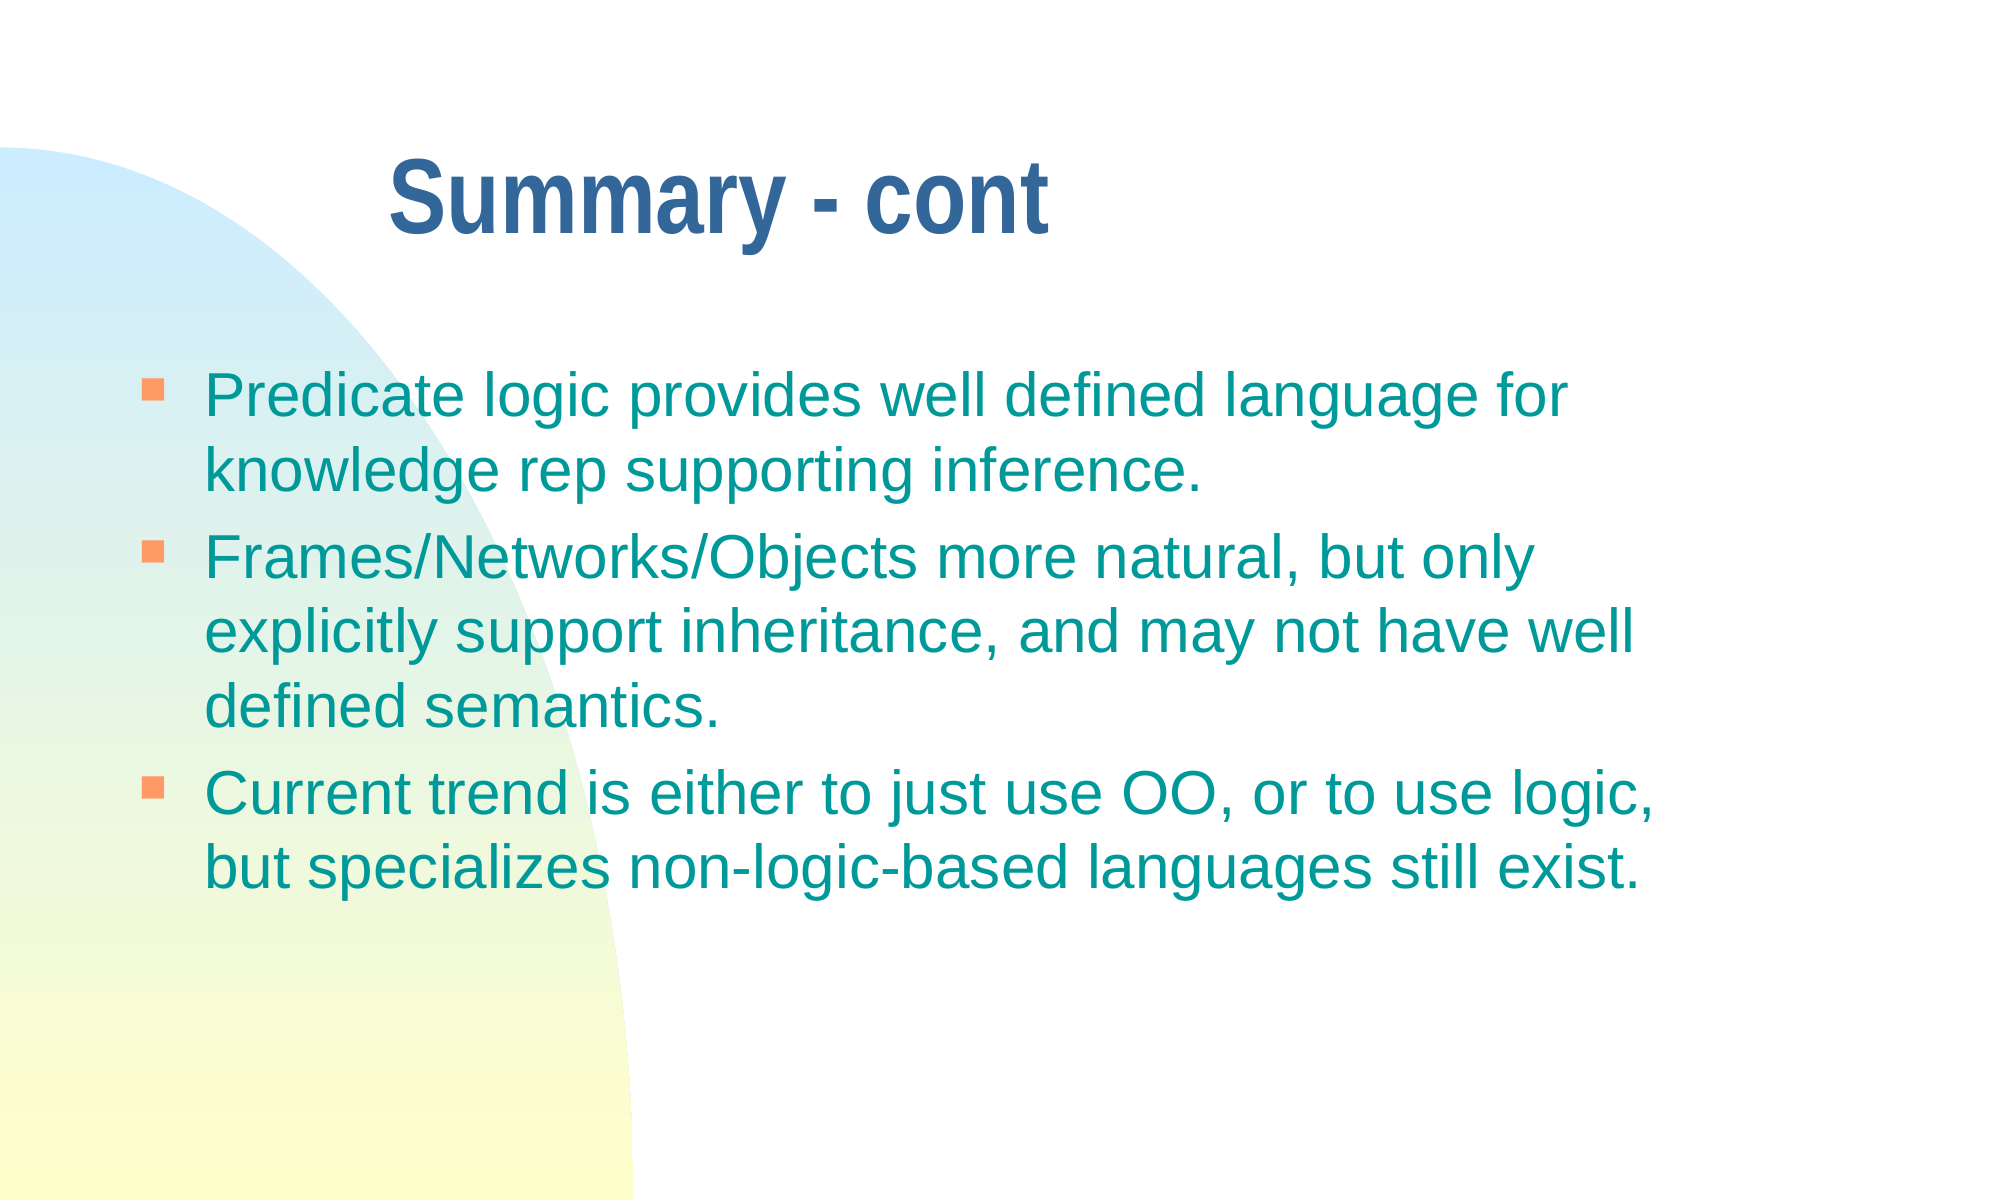

# Summary - cont
Predicate logic provides well defined language for knowledge rep supporting inference.
Frames/Networks/Objects more natural, but only explicitly support inheritance, and may not have well defined semantics.
Current trend is either to just use OO, or to use logic, but specializes non-logic-based languages still exist.